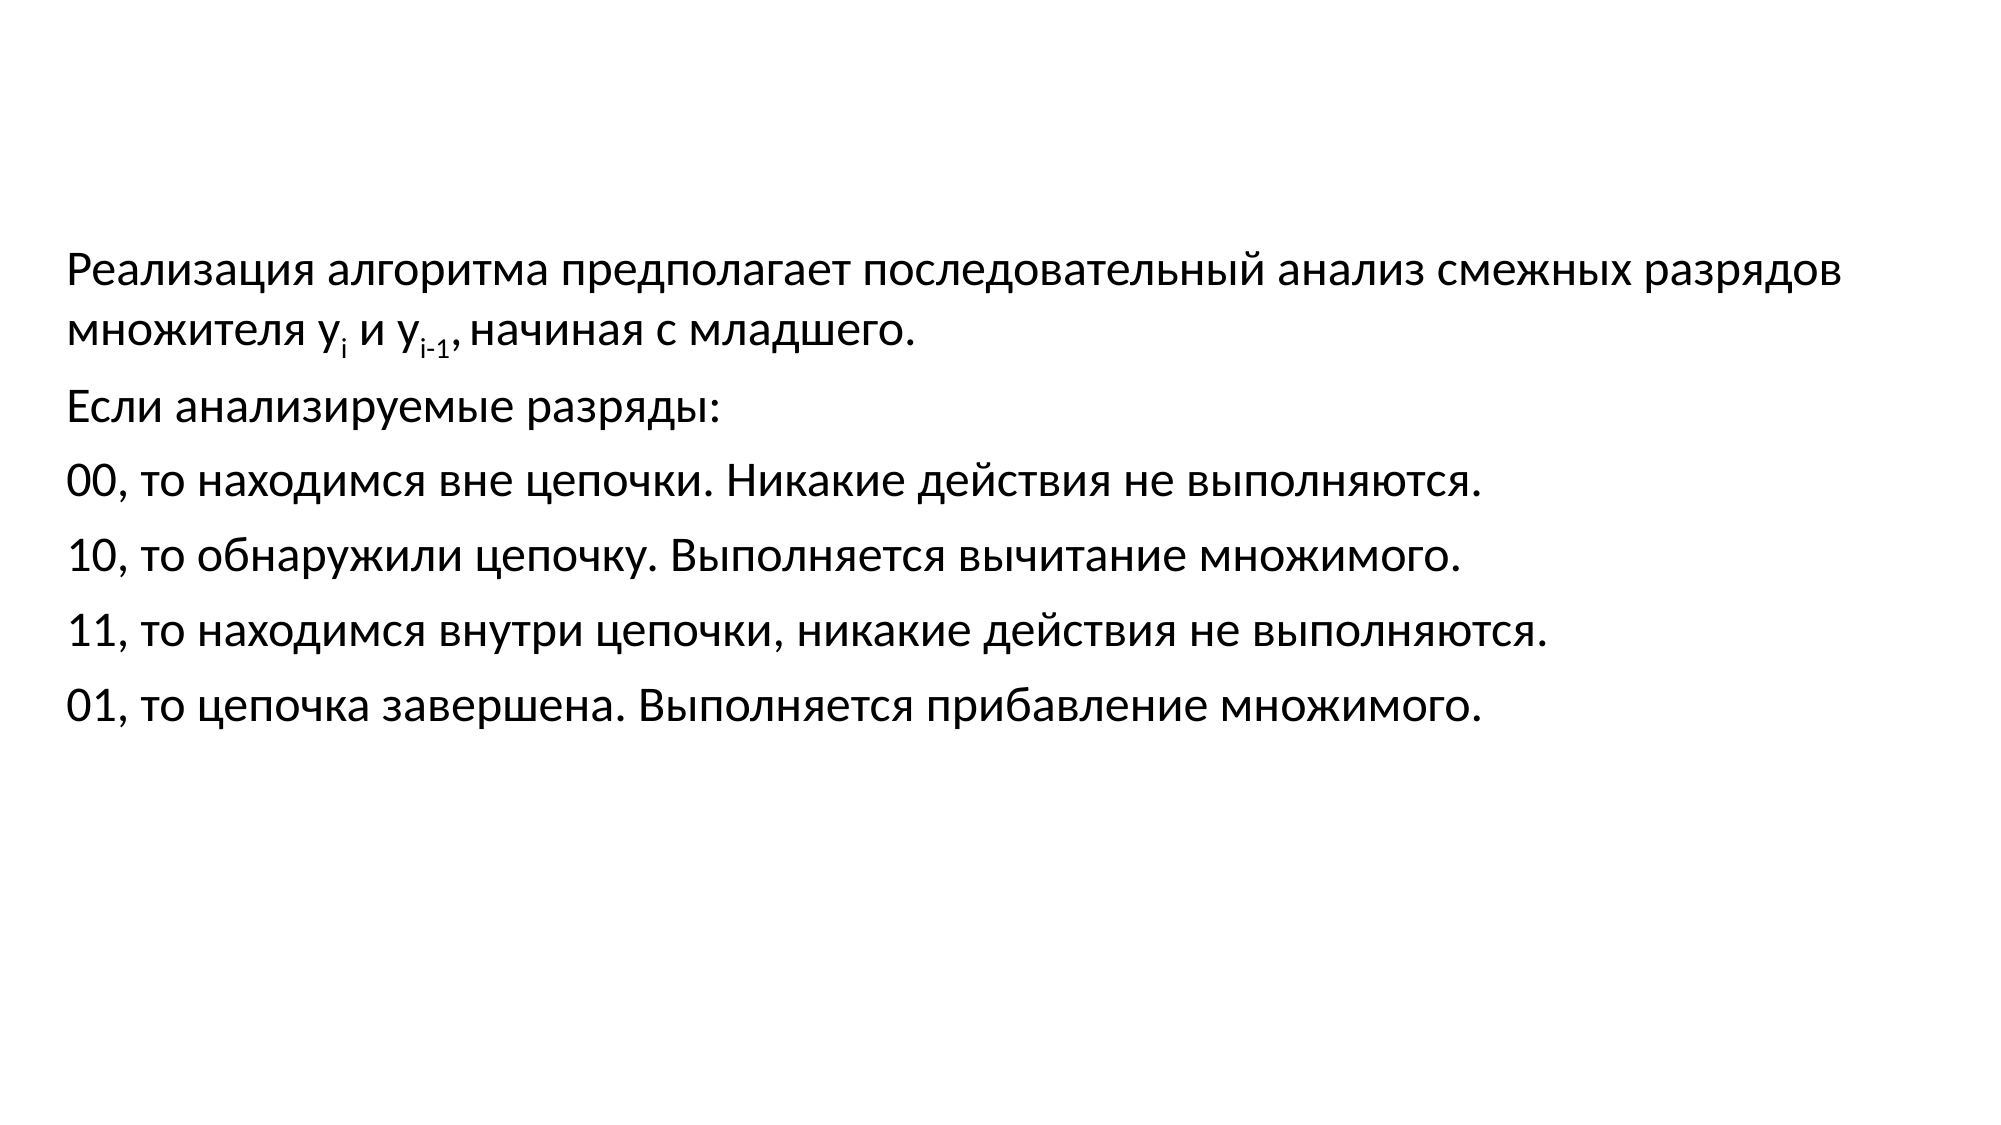

Реализация алгоритма предполагает последовательный анализ смежных разрядов множителя yi и yi-1, начиная с младшего.
Если анализируемые разряды:
00, то находимся вне цепочки. Никакие действия не выполняются.
10, то обнаружили цепочку. Выполняется вычитание множимого.
11, то находимся внутри цепочки, никакие действия не выполняются.
01, то цепочка завершена. Выполняется прибавление множимого.